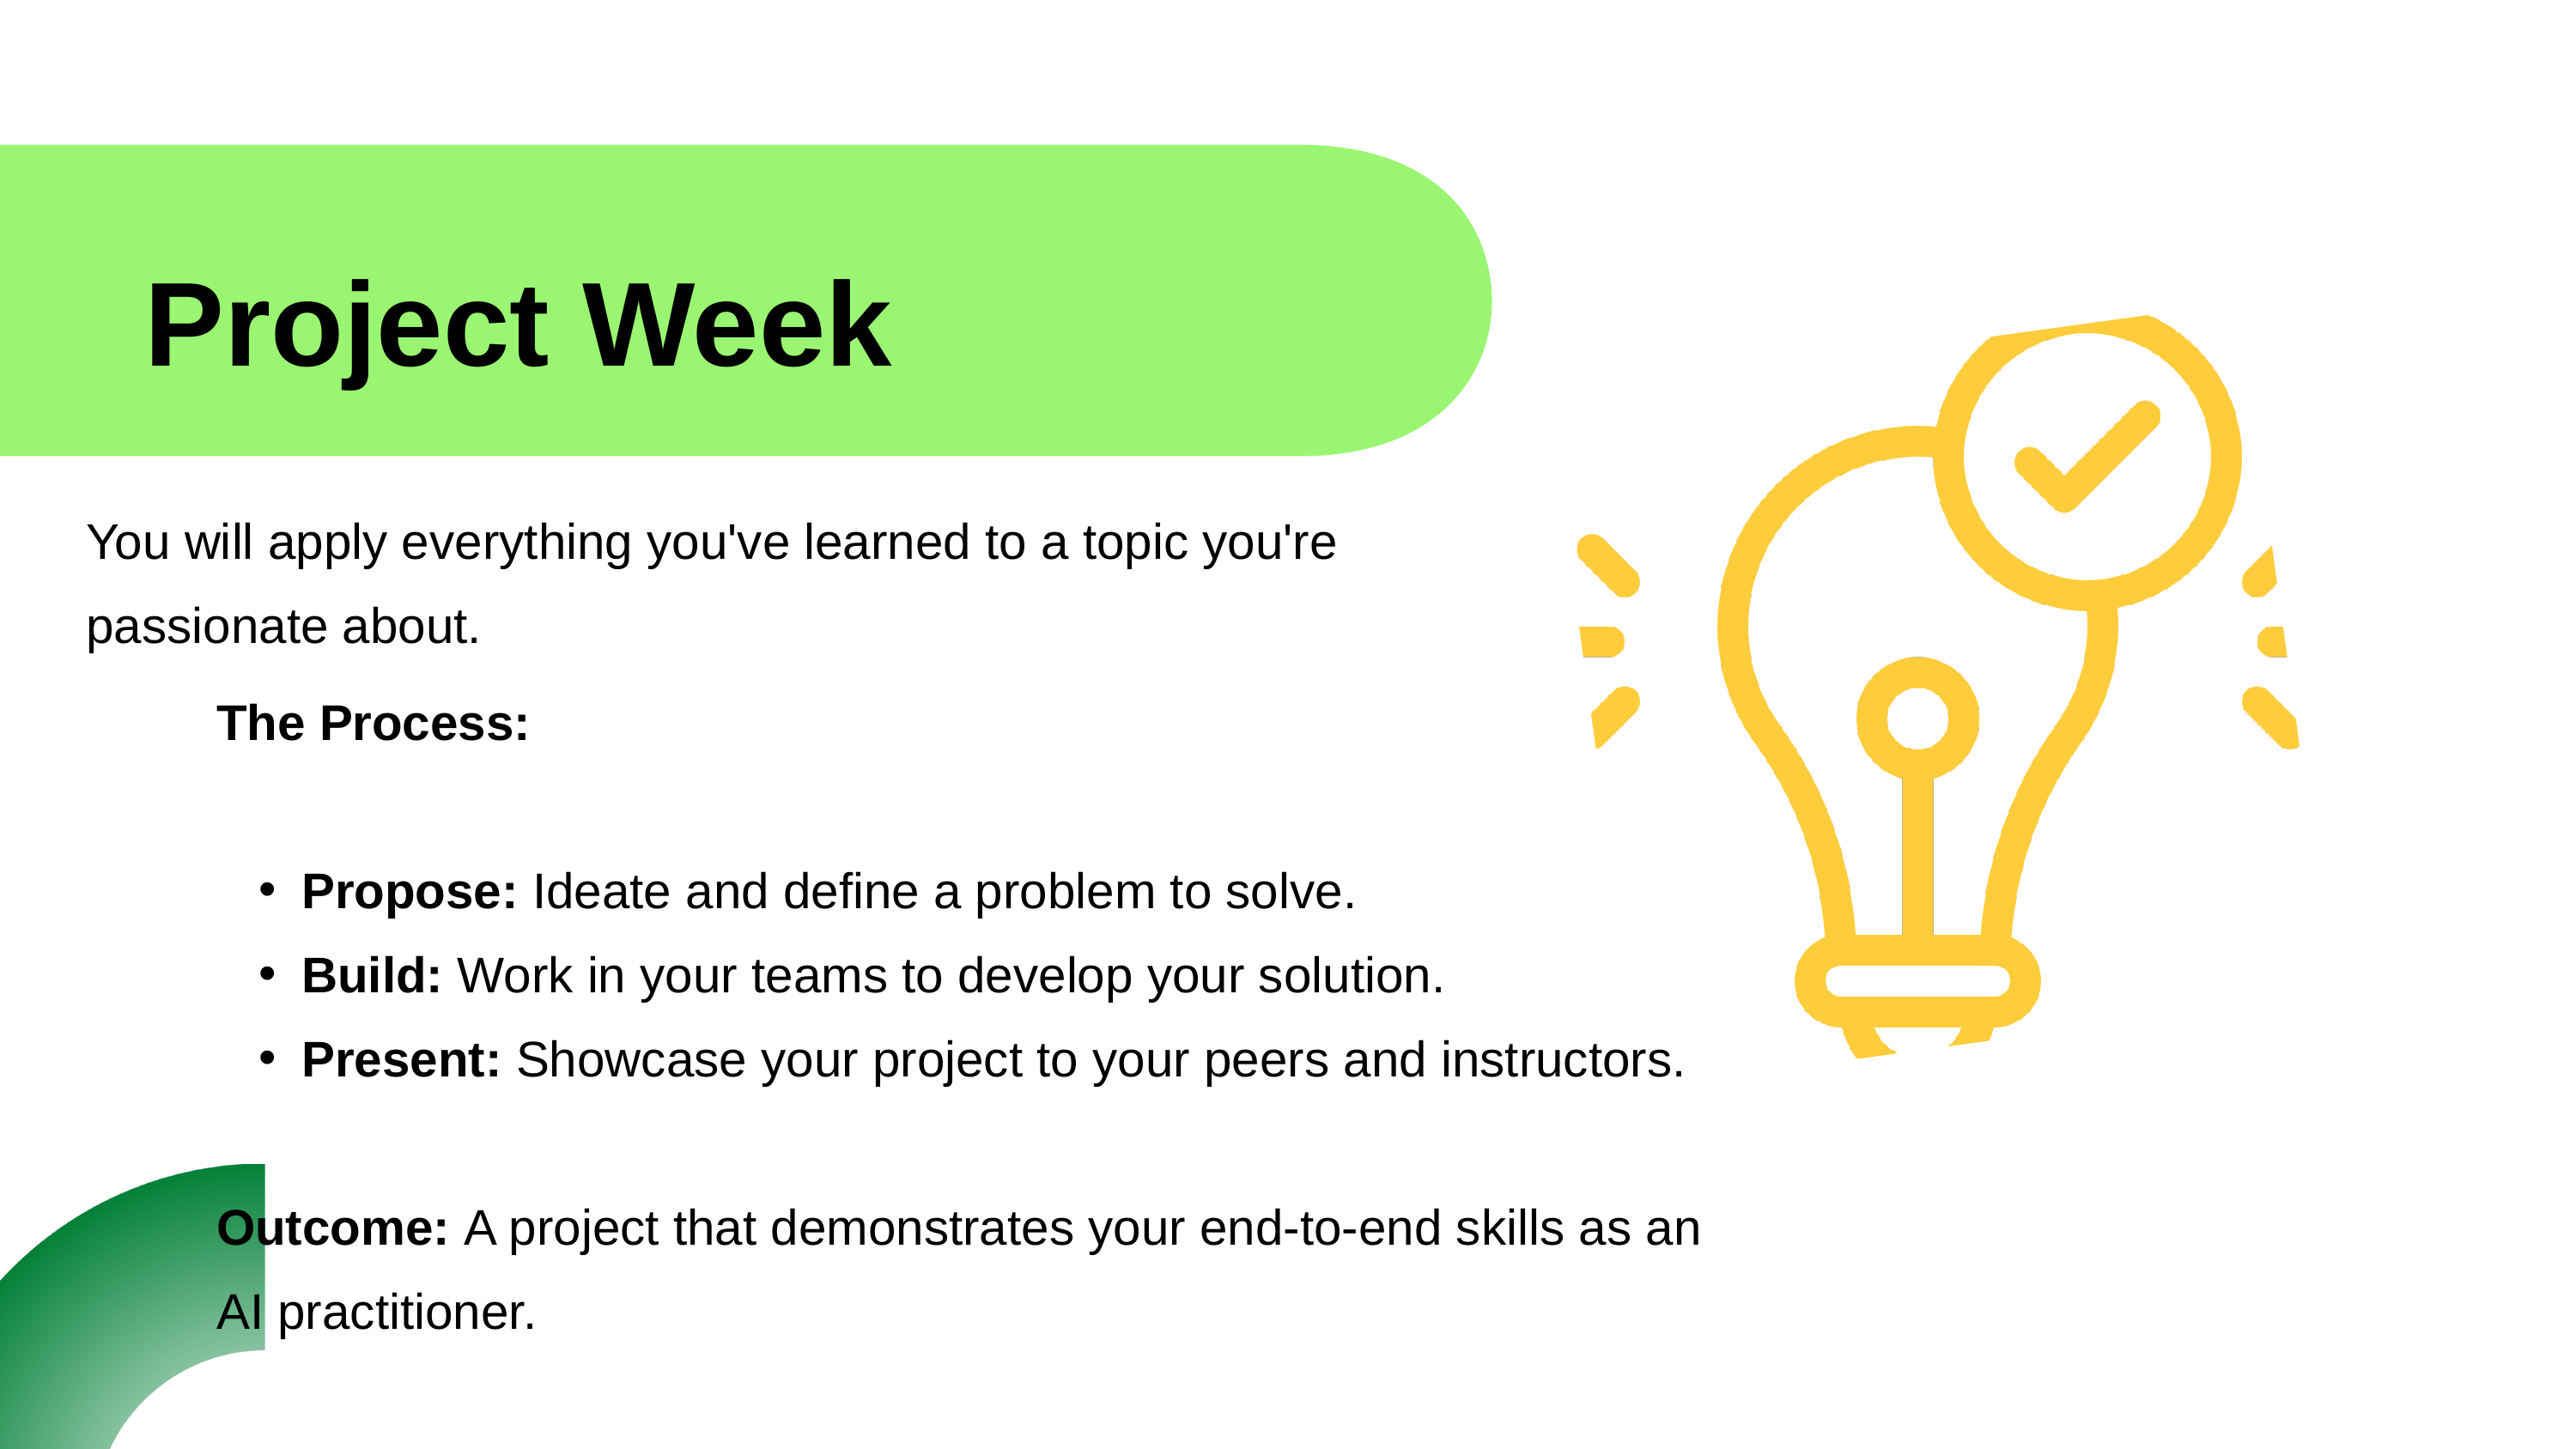

Project Week

You will apply everything you've learned to a topic you're passionate about.
The Process:

Propose: Ideate and define a problem to solve.
Build: Work in your teams to develop your solution.
Present: Showcase your project to your peers and instructors.

Outcome: A project that demonstrates your end-to-end skills as an AI practitioner.